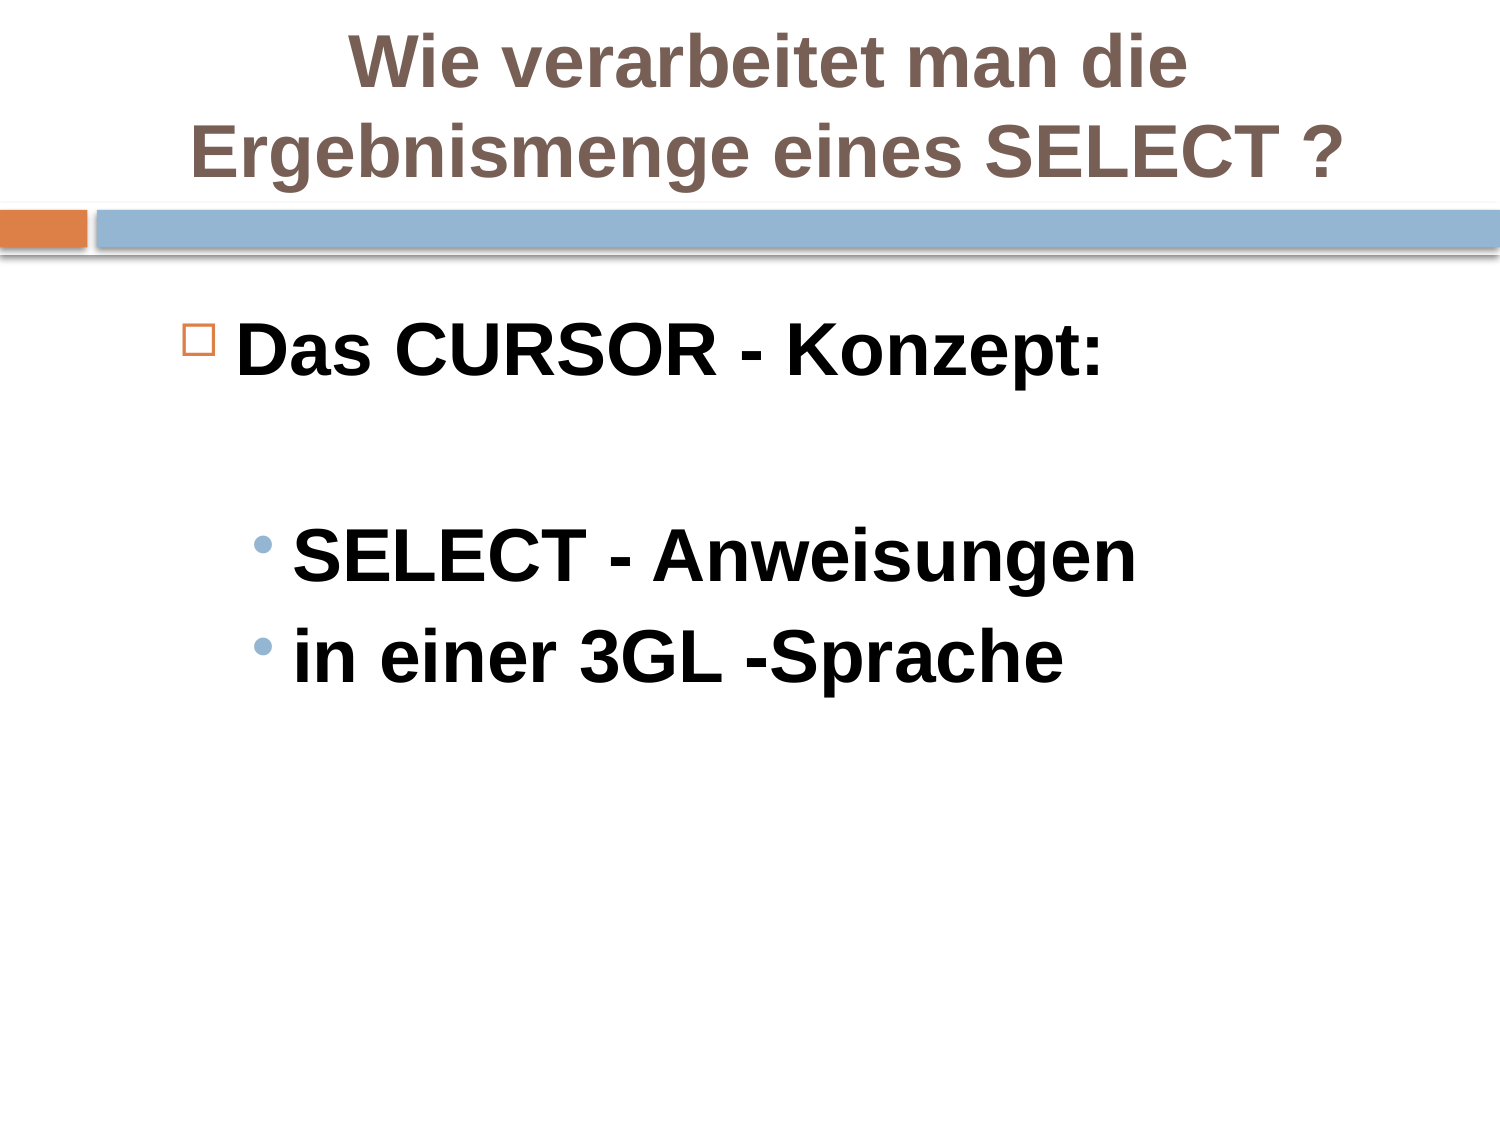

# Wie verarbeitet man die Ergebnismenge eines SELECT ?
Das CURSOR - Konzept:

SELECT - Anweisungen
in einer 3GL -Sprache